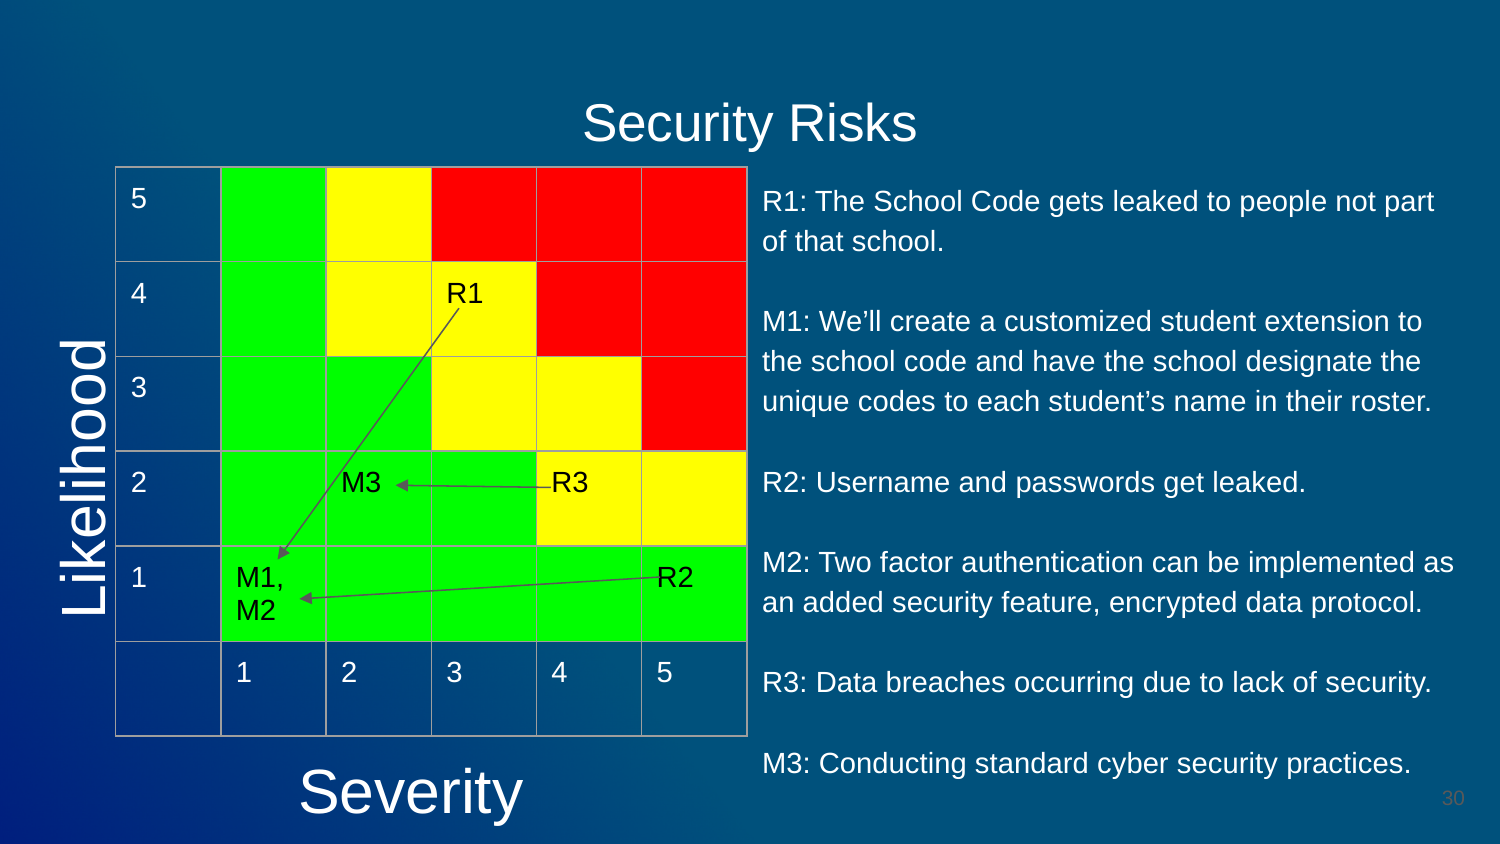

# Security Risks
R1: The School Code gets leaked to people not part of that school.

M1: We’ll create a customized student extension to the school code and have the school designate the unique codes to each student’s name in their roster.

R2: Username and passwords get leaked.

M2: Two factor authentication can be implemented as an added security feature, encrypted data protocol.

R3: Data breaches occurring due to lack of security.

M3: Conducting standard cyber security practices.
| 5 |  |  |  |  |  |
| --- | --- | --- | --- | --- | --- |
| 4 |  |  | R1 |  |  |
| 3 |  |  |  |  |  |
| 2 |  | M3 |  | R3 |  |
| 1 | M1, M2 |  |  |  | R2 |
|  | 1 | 2 | 3 | 4 | 5 |
Likelihood
Severity
30